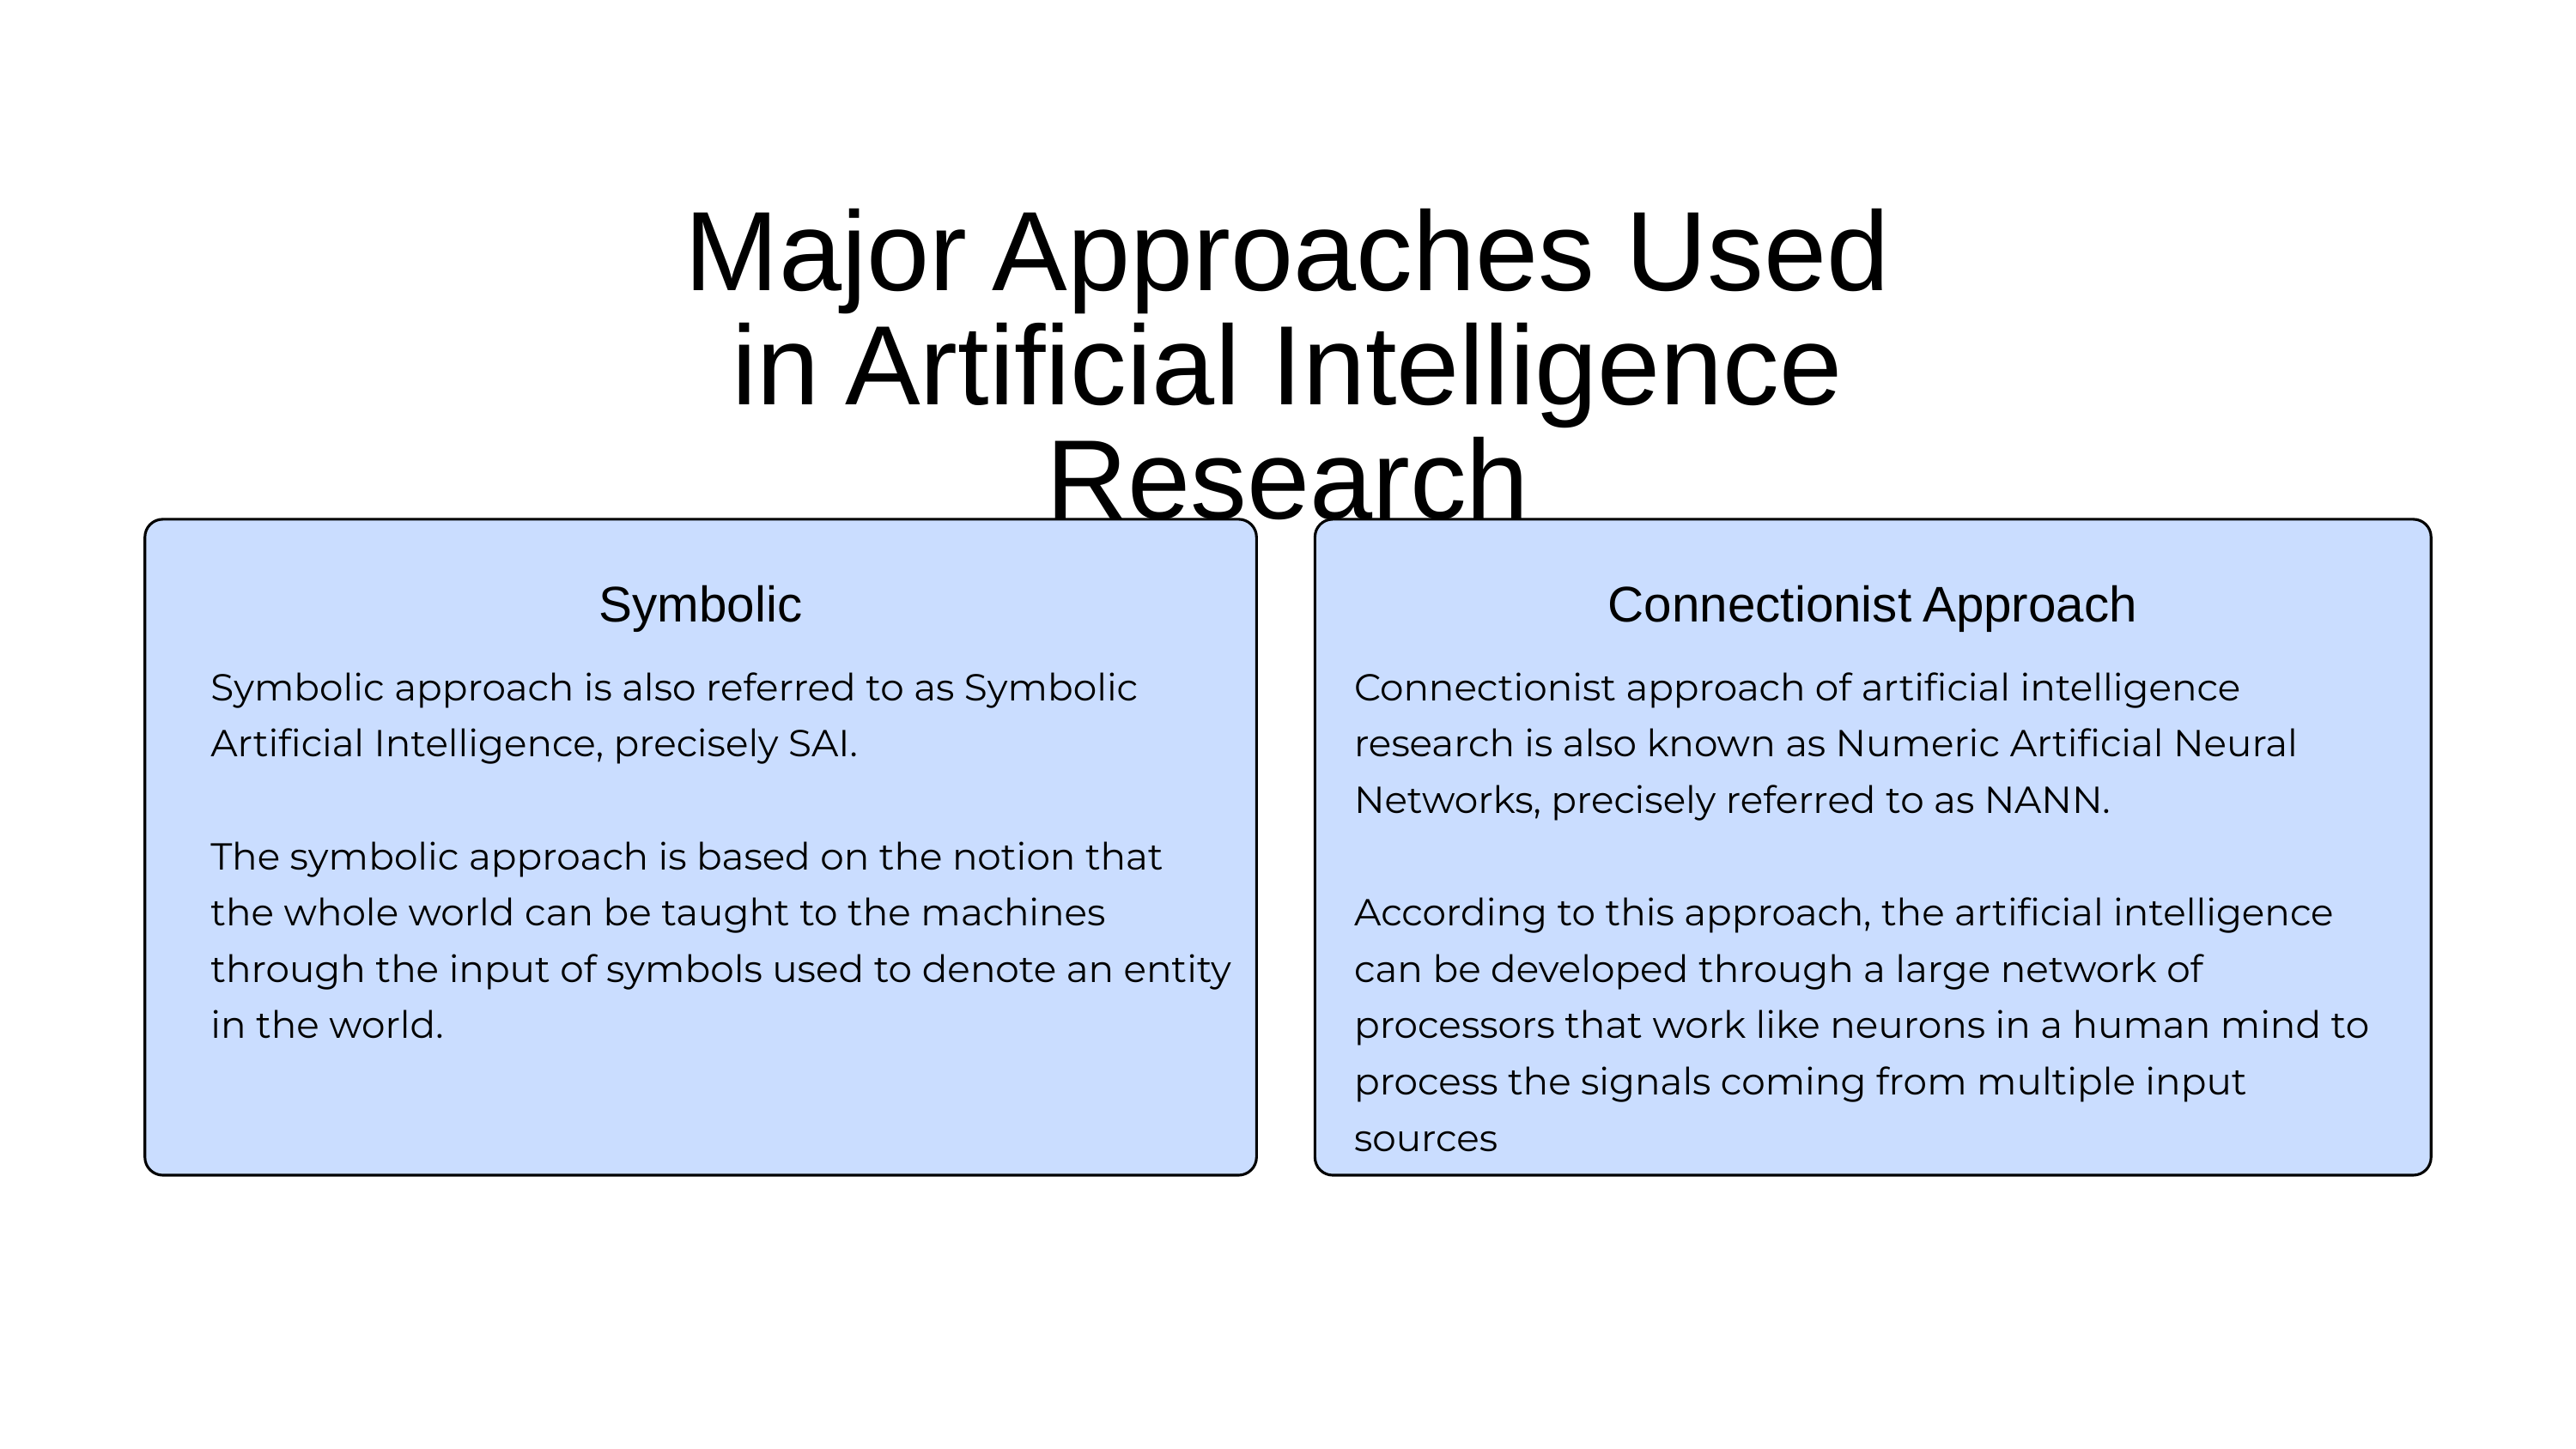

Major Approaches Used in Artificial Intelligence Research

Symbolic
Connectionist Approach
Symbolic approach is also referred to as Symbolic Artificial Intelligence, precisely SAI.

The symbolic approach is based on the notion that the whole world can be taught to the machines through the input of symbols used to denote an entity in the world.
Connectionist approach of artificial intelligence research is also known as Numeric Artificial Neural Networks, precisely referred to as NANN.

According to this approach, the artificial intelligence can be developed through a large network of processors that work like neurons in a human mind to process the signals coming from multiple input sources